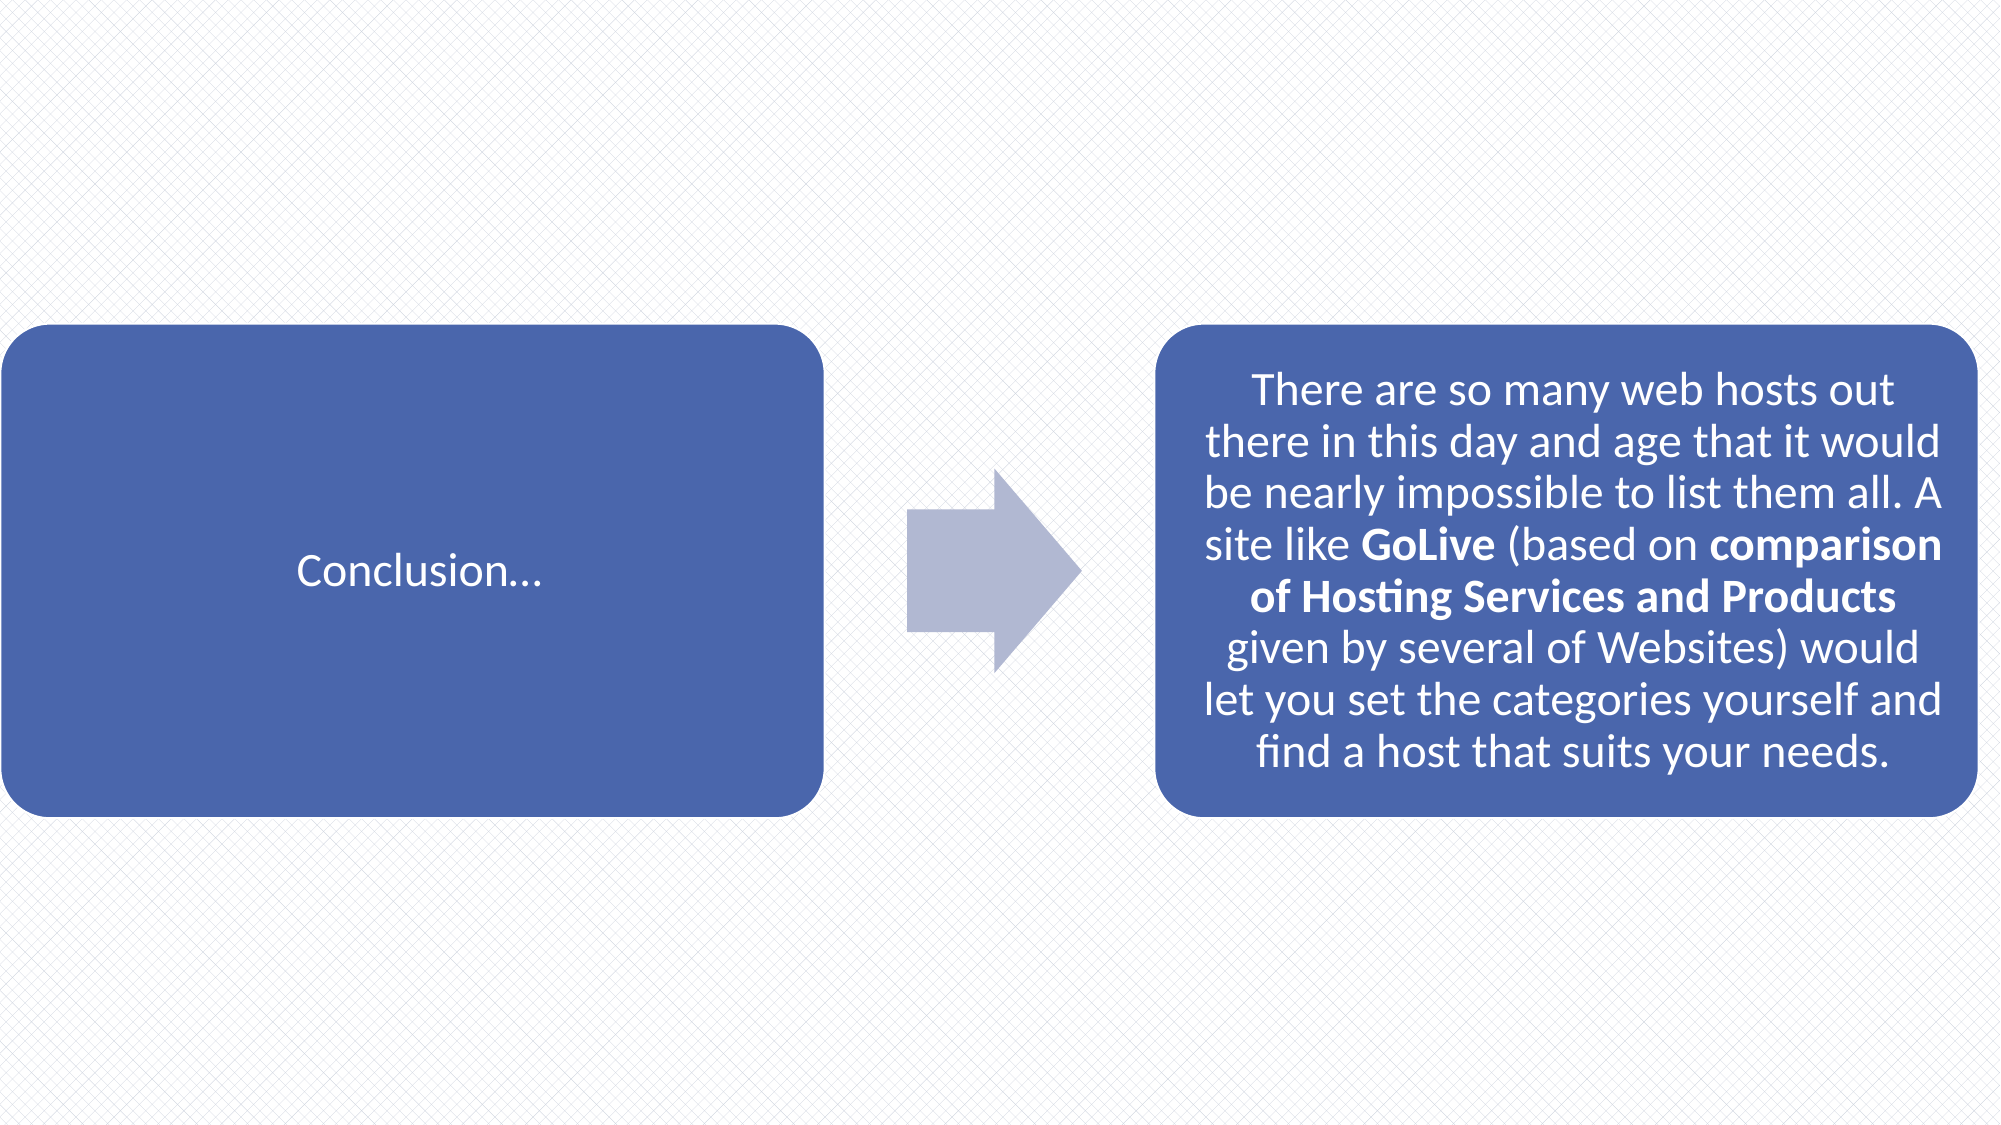

Conclusion…

There are so many web hosts out there in this day and age that it would be nearly impossible to list them all. A site like GoLive (based on comparison of Hosting Services and Products given by several of Websites) would let you set the categories yourself and find a host that suits your needs.